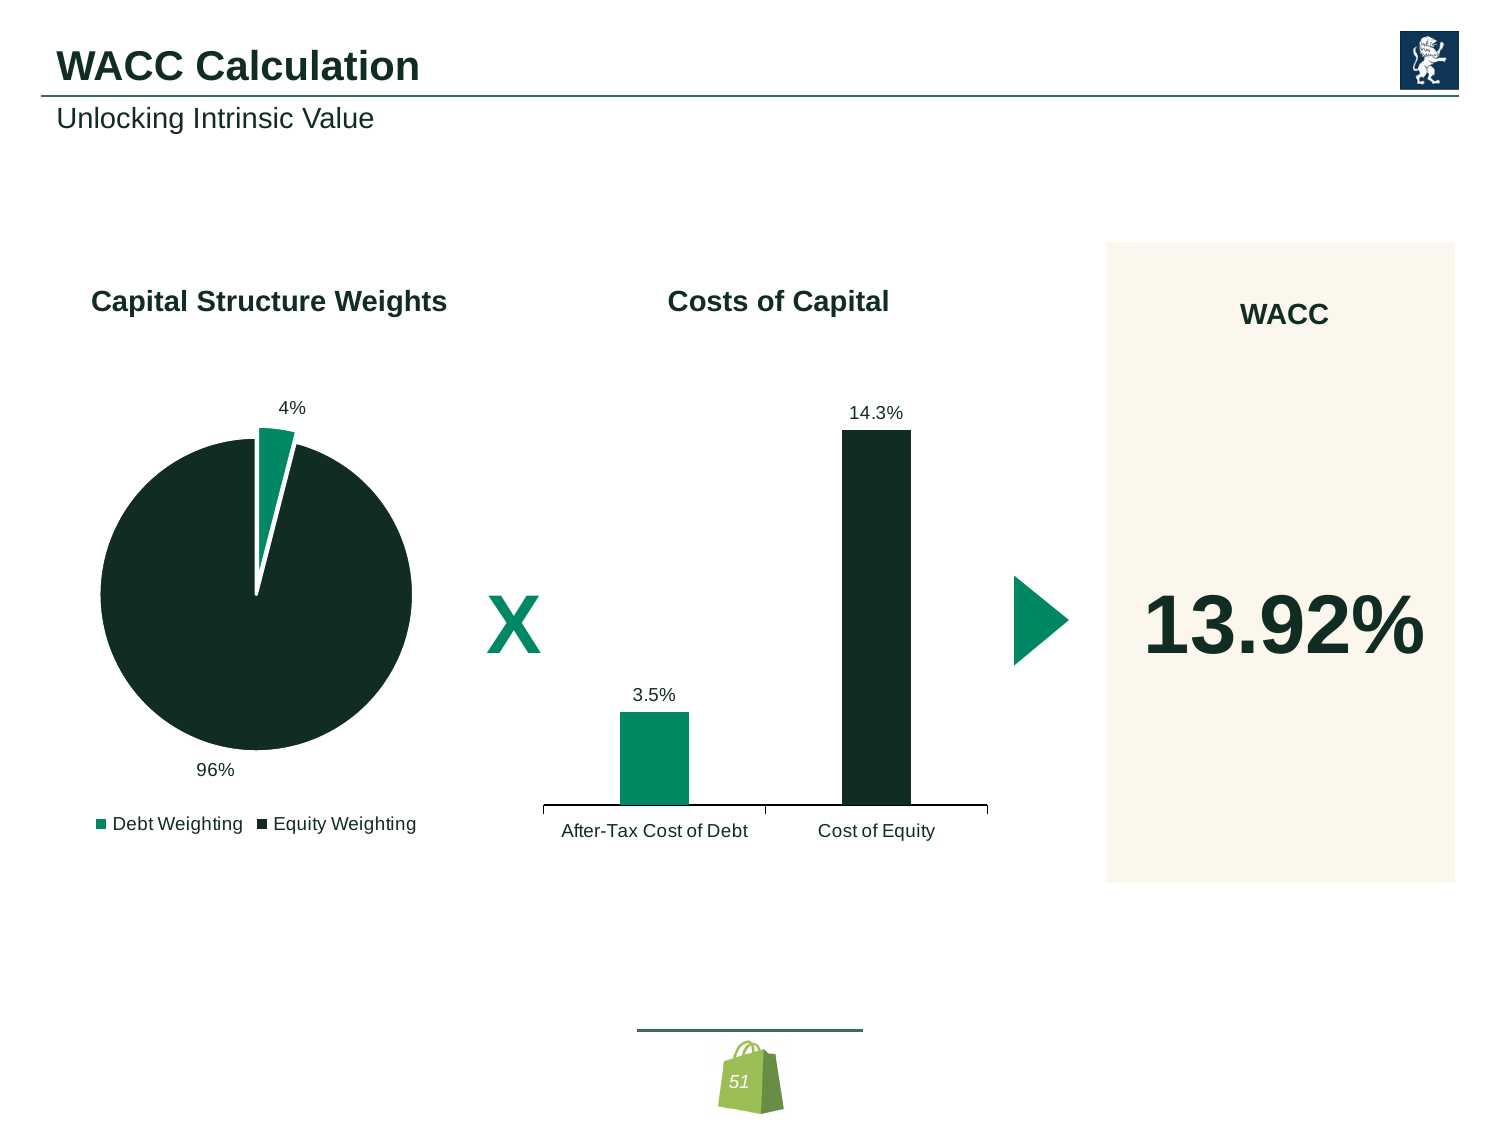

# WACC Calculation
Unlocking Intrinsic Value

Capital Structure Weights
Costs of Capital
WACC

### Chart

| Category | Series 1 |
|---|---|
| After-Tax Cost of Debt | 0.0354 |
| Cost of Equity | 0.1432 |

### Chart

| Category | Column1 |
|---|---|
| Debt Weighting | 0.04 |
| Equity Weighting | 0.96 |
13.92%
X